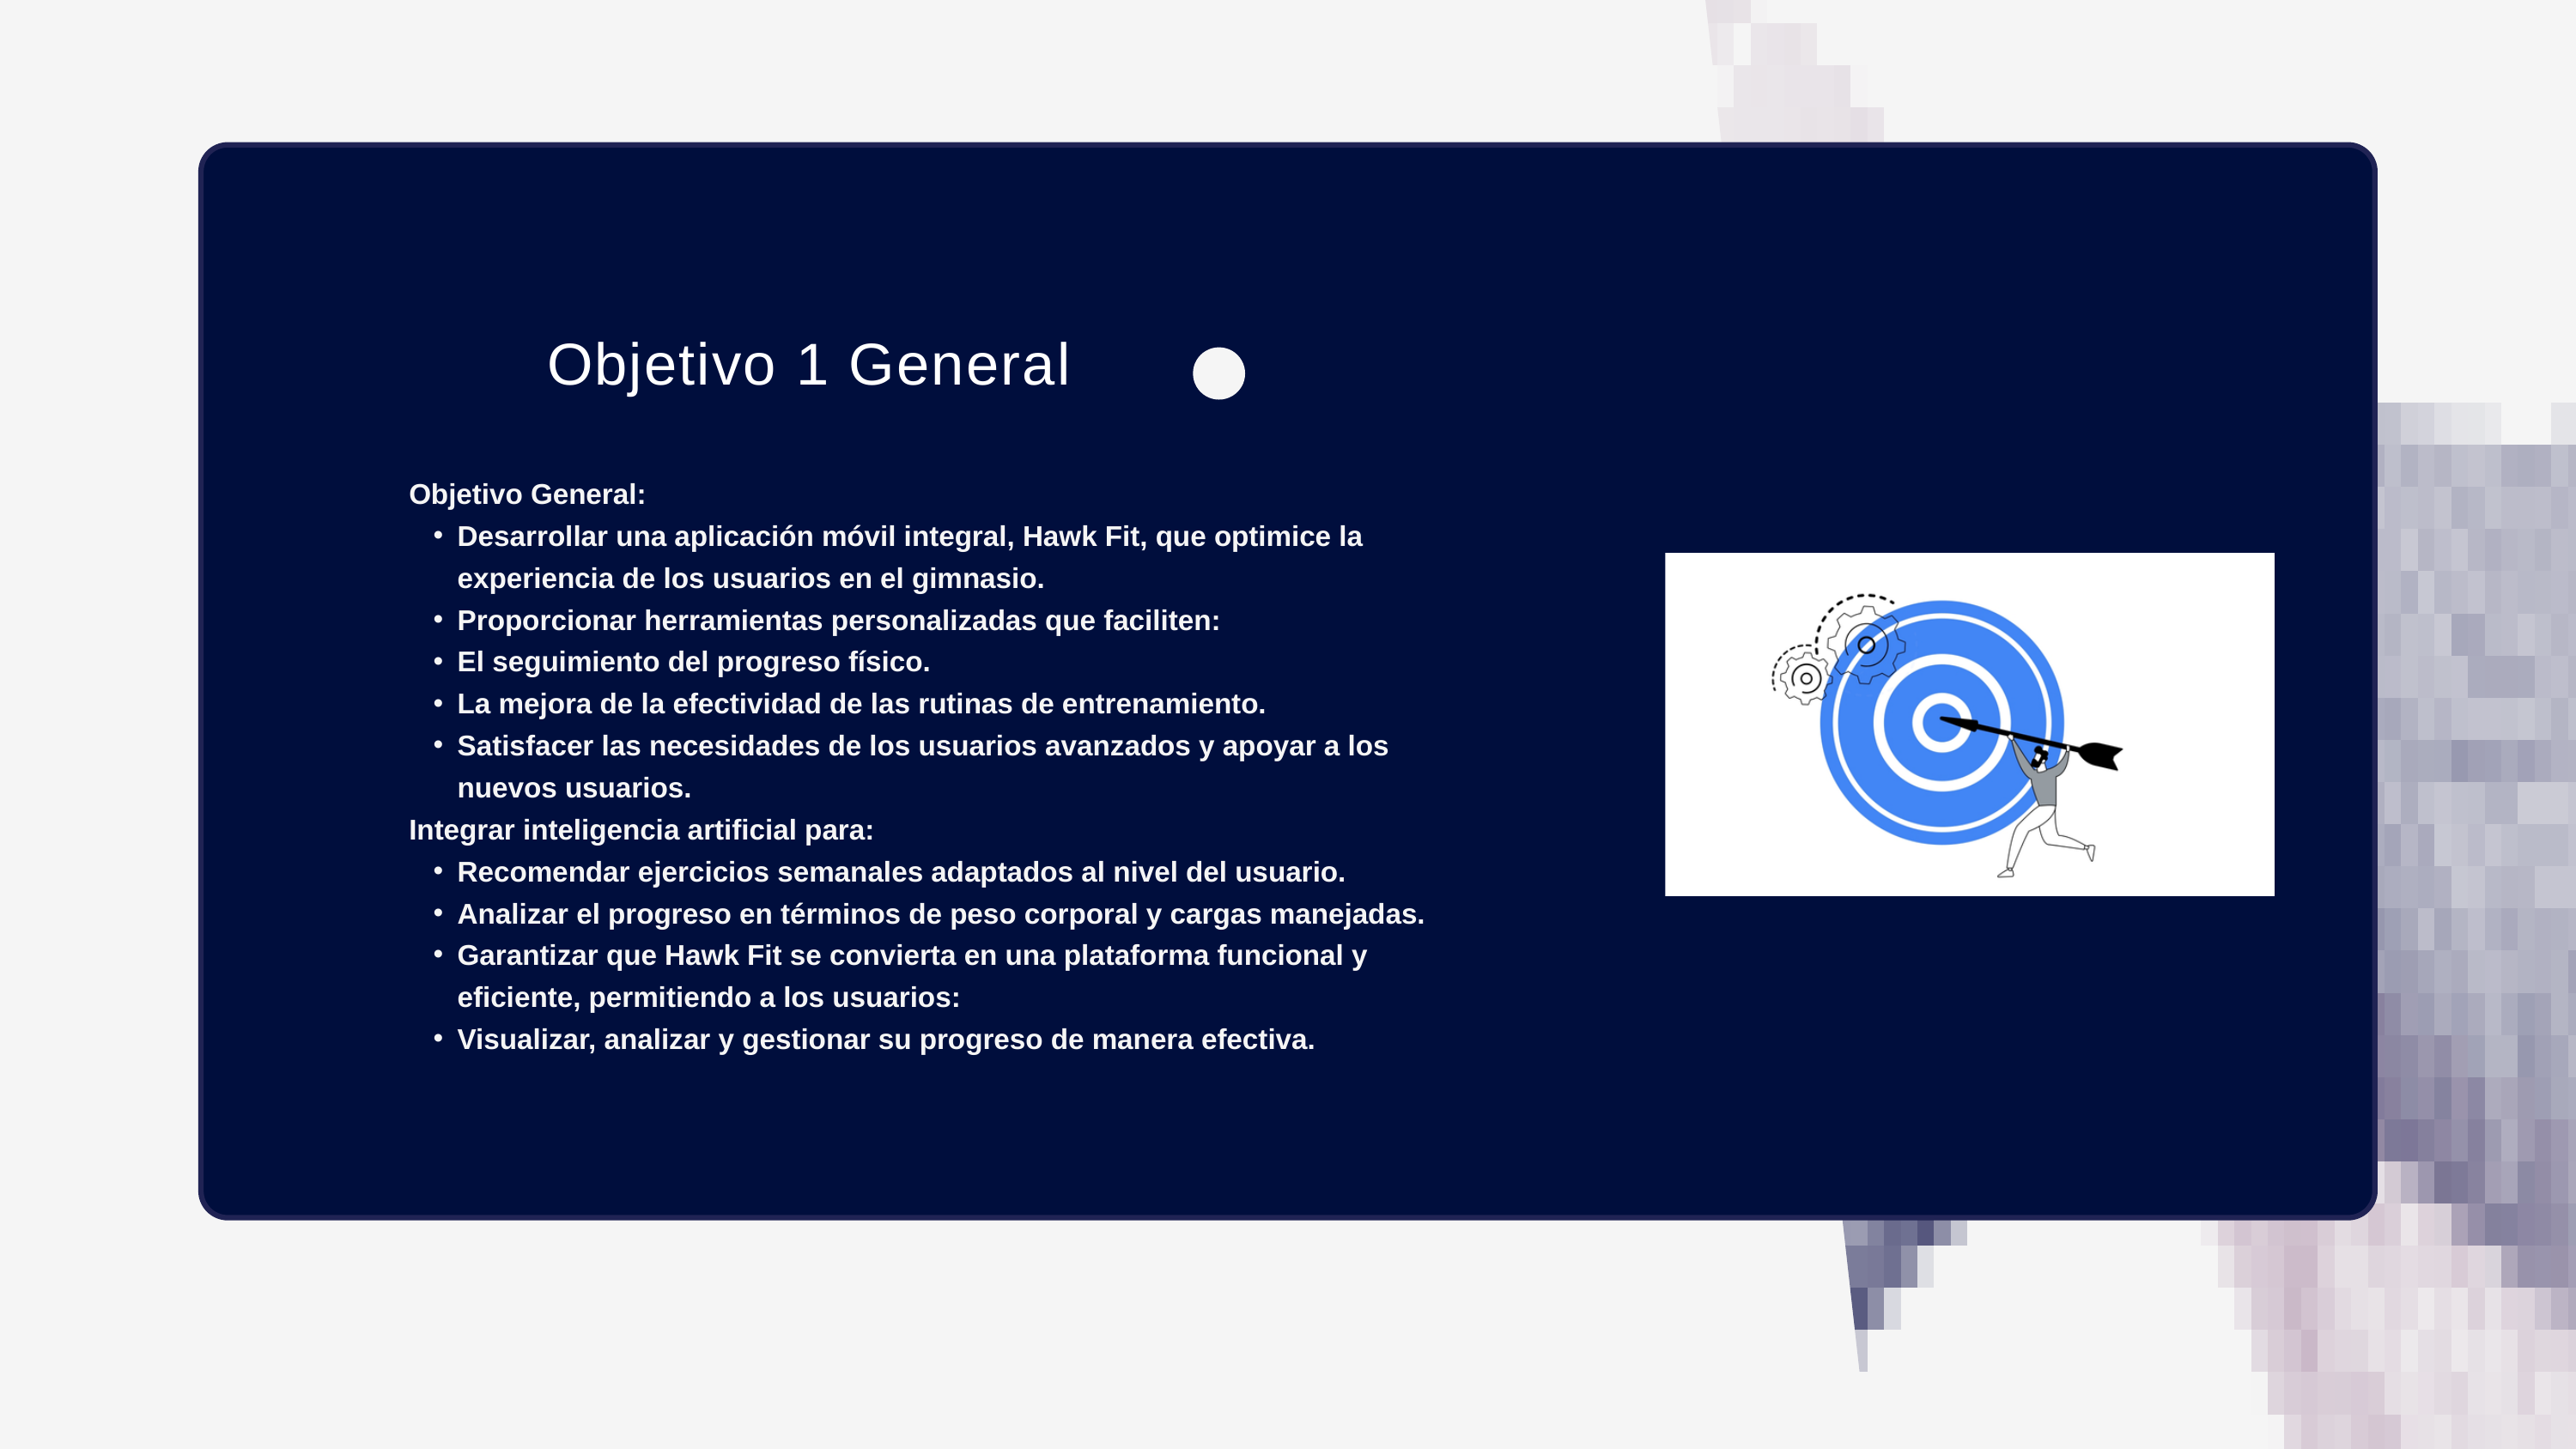

Objetivo 1 General

Objetivo General:
Desarrollar una aplicación móvil integral, Hawk Fit, que optimice la experiencia de los usuarios en el gimnasio.
Proporcionar herramientas personalizadas que faciliten:
El seguimiento del progreso físico.
La mejora de la efectividad de las rutinas de entrenamiento.
Satisfacer las necesidades de los usuarios avanzados y apoyar a los nuevos usuarios.
Integrar inteligencia artificial para:
Recomendar ejercicios semanales adaptados al nivel del usuario.
Analizar el progreso en términos de peso corporal y cargas manejadas.
Garantizar que Hawk Fit se convierta en una plataforma funcional y eficiente, permitiendo a los usuarios:
Visualizar, analizar y gestionar su progreso de manera efectiva.